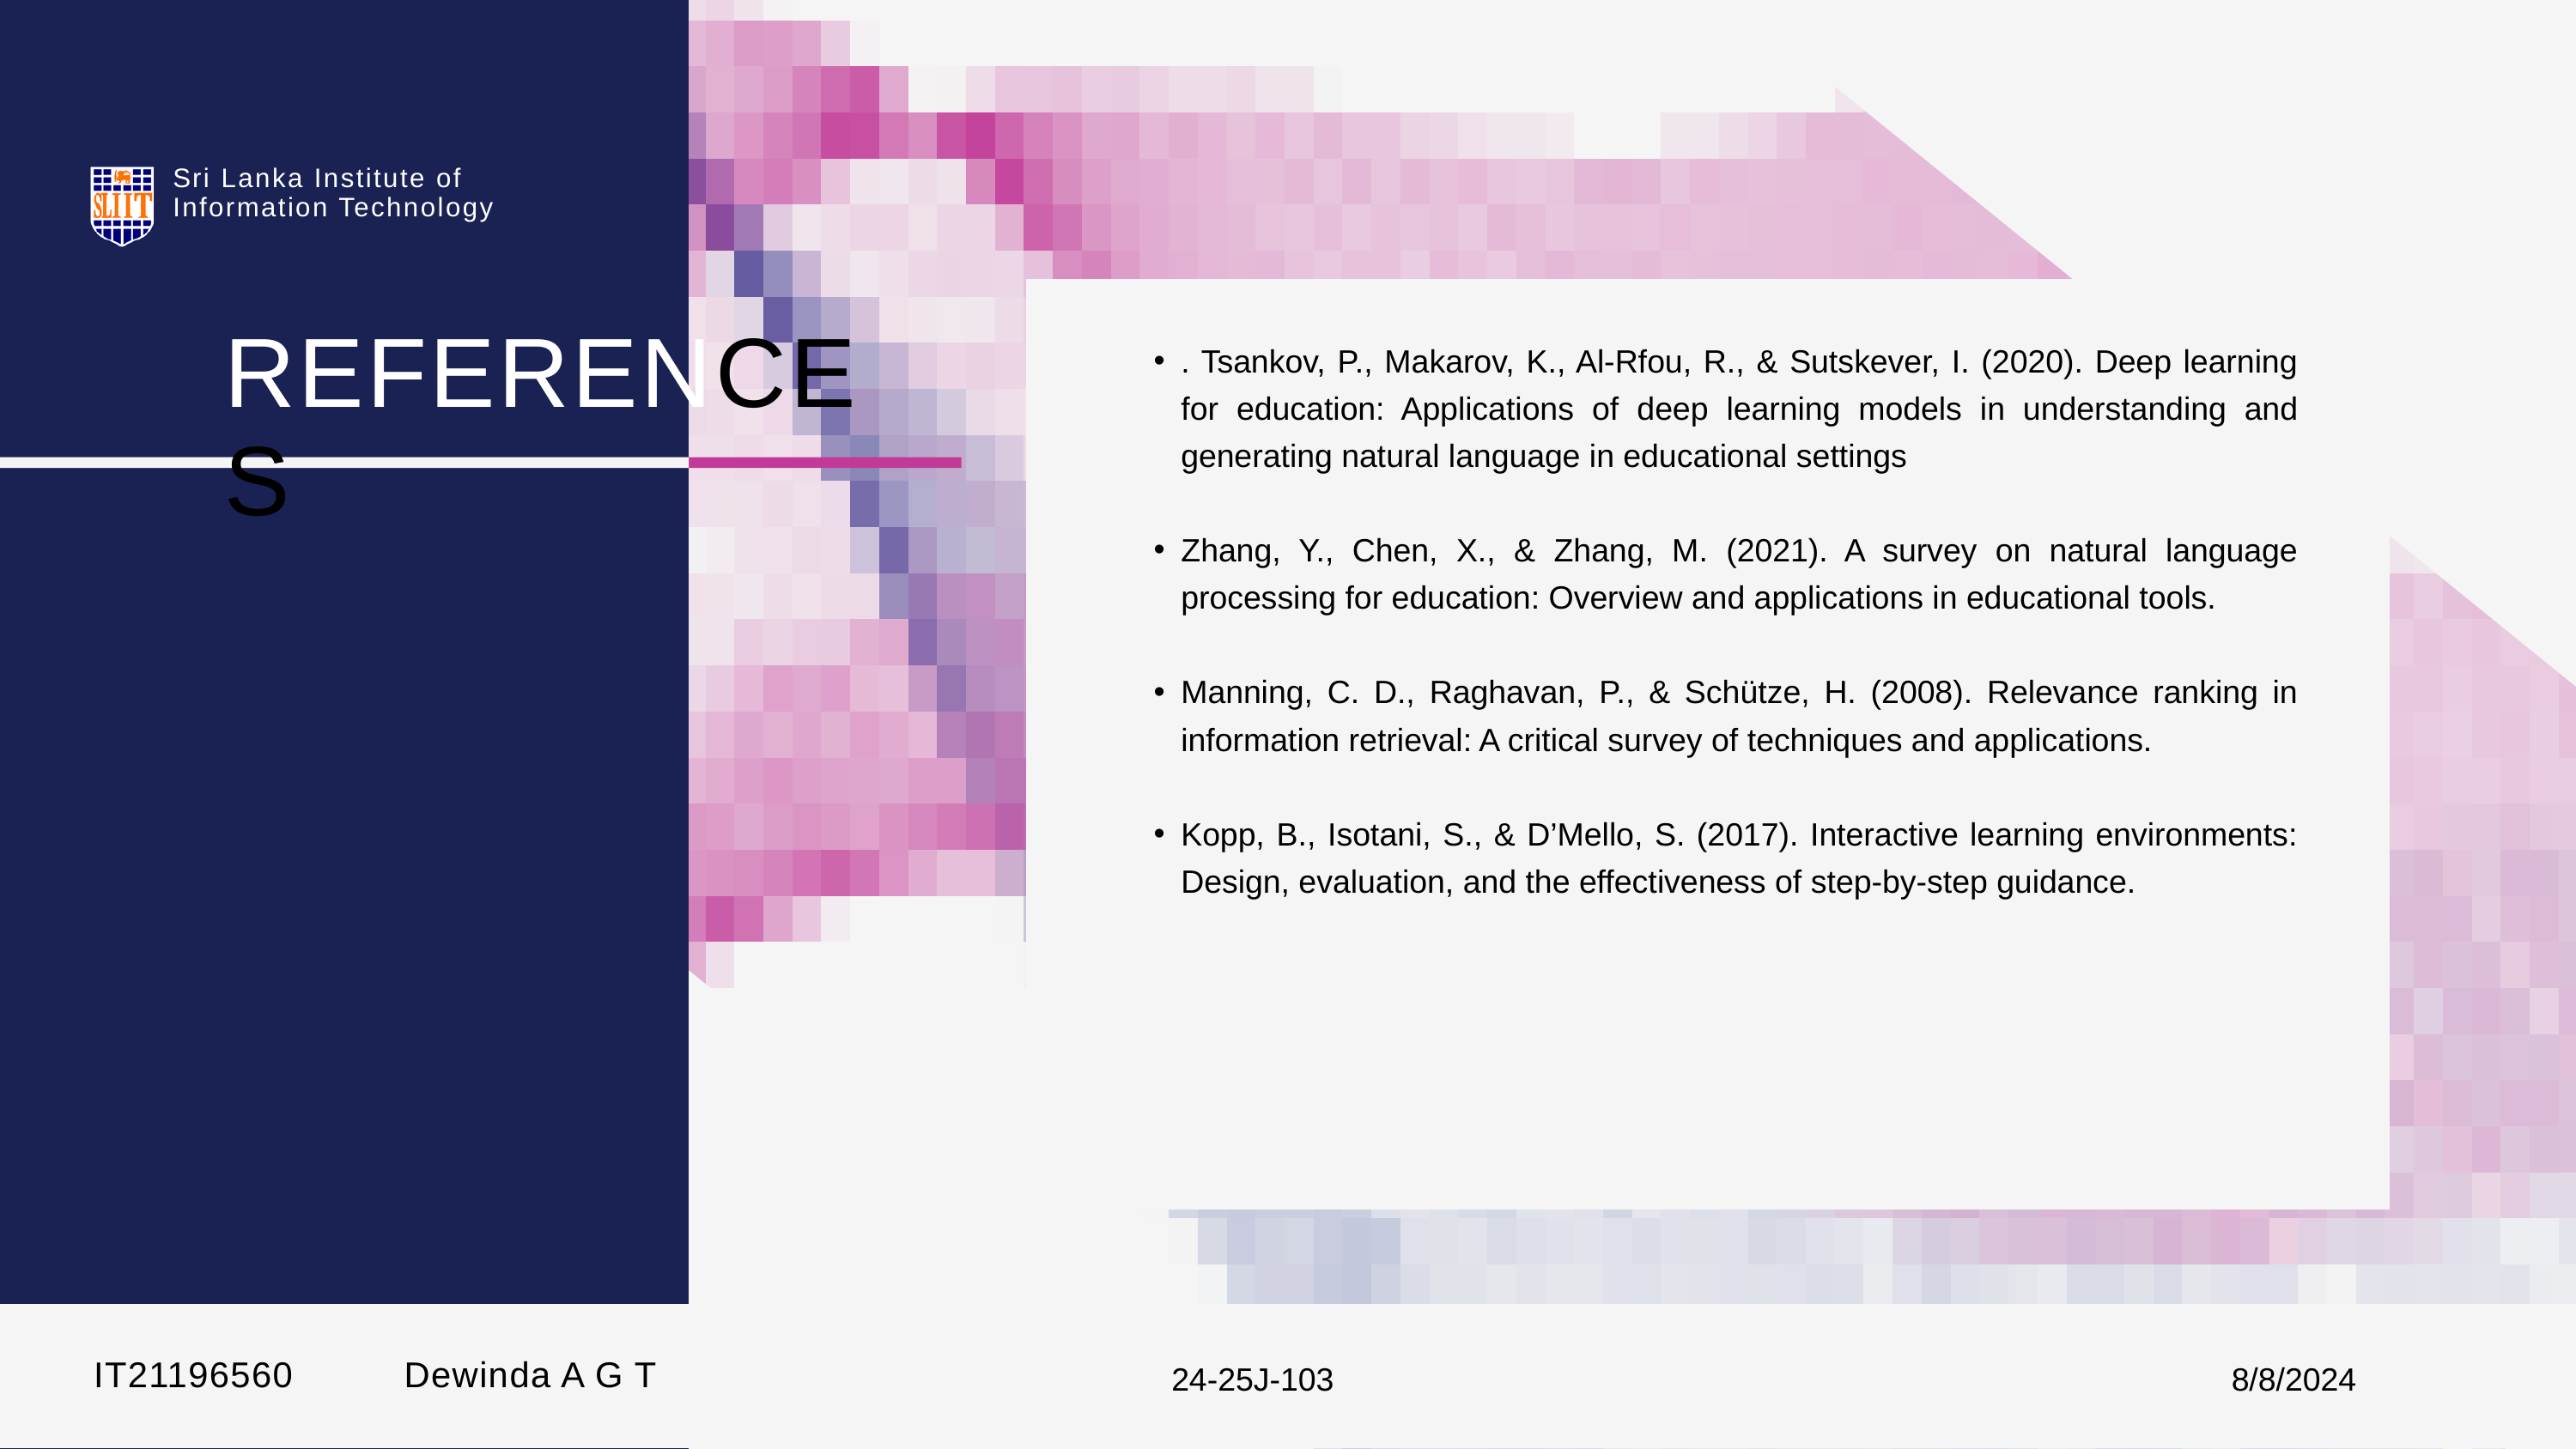

Sri Lanka Institute of Information Technology

REFERENCES
. Tsankov, P., Makarov, K., Al-Rfou, R., & Sutskever, I. (2020). Deep learning for education: Applications of deep learning models in understanding and generating natural language in educational settings

Zhang, Y., Chen, X., & Zhang, M. (2021). A survey on natural language processing for education: Overview and applications in educational tools.

Manning, C. D., Raghavan, P., & Schütze, H. (2008). Relevance ranking in information retrieval: A critical survey of techniques and applications.

Kopp, B., Isotani, S., & D’Mello, S. (2017). Interactive learning environments: Design, evaluation, and the effectiveness of step-by-step guidance.

24-25J-103
8/8/2024
IT21196560          Dewinda A G T